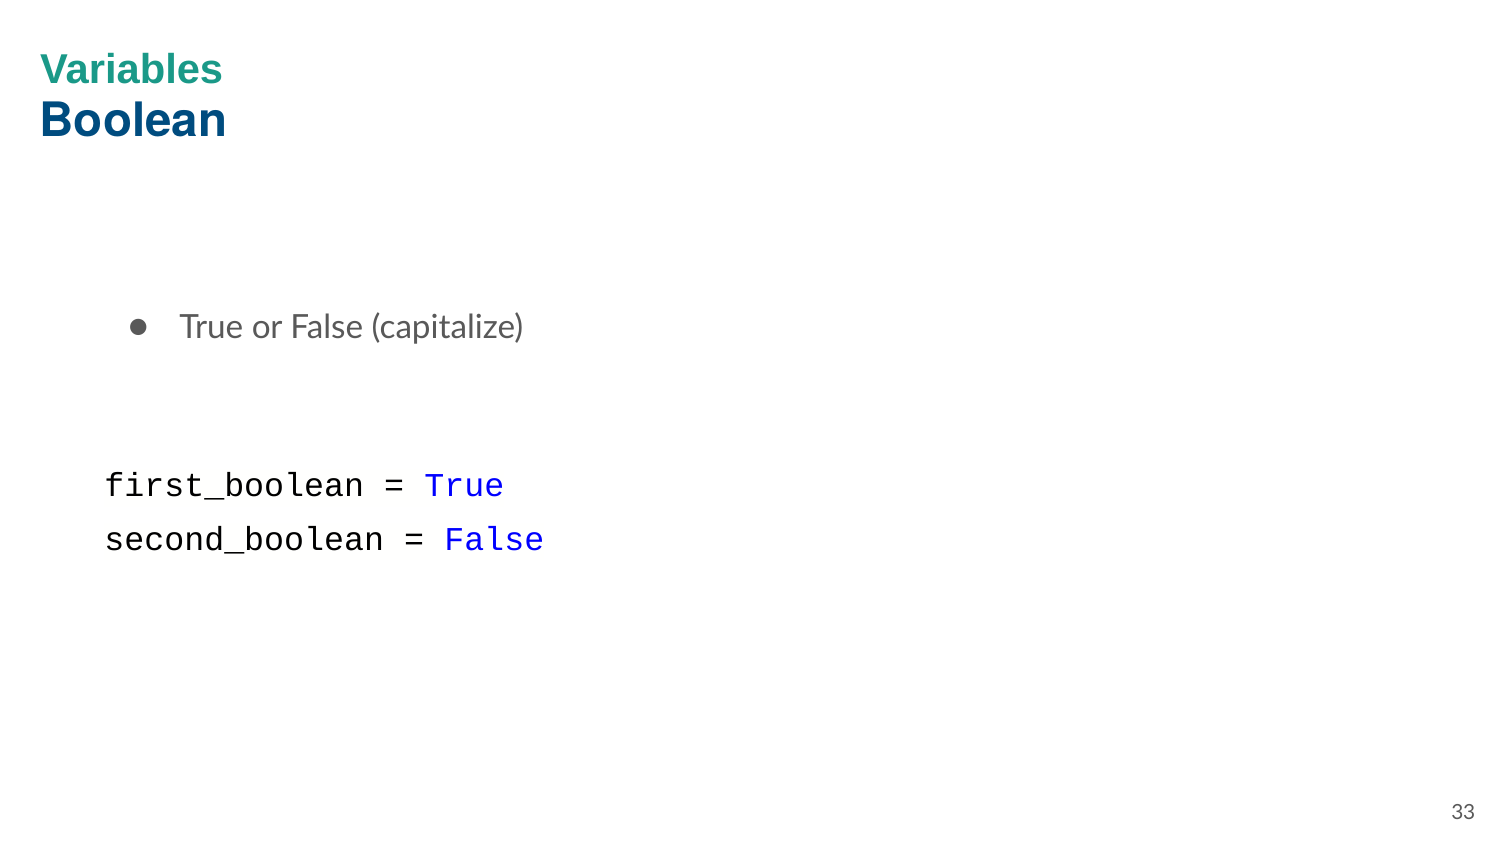

Variables
# Boolean
True or False (capitalize)

first_boolean = True
second_boolean = False
33